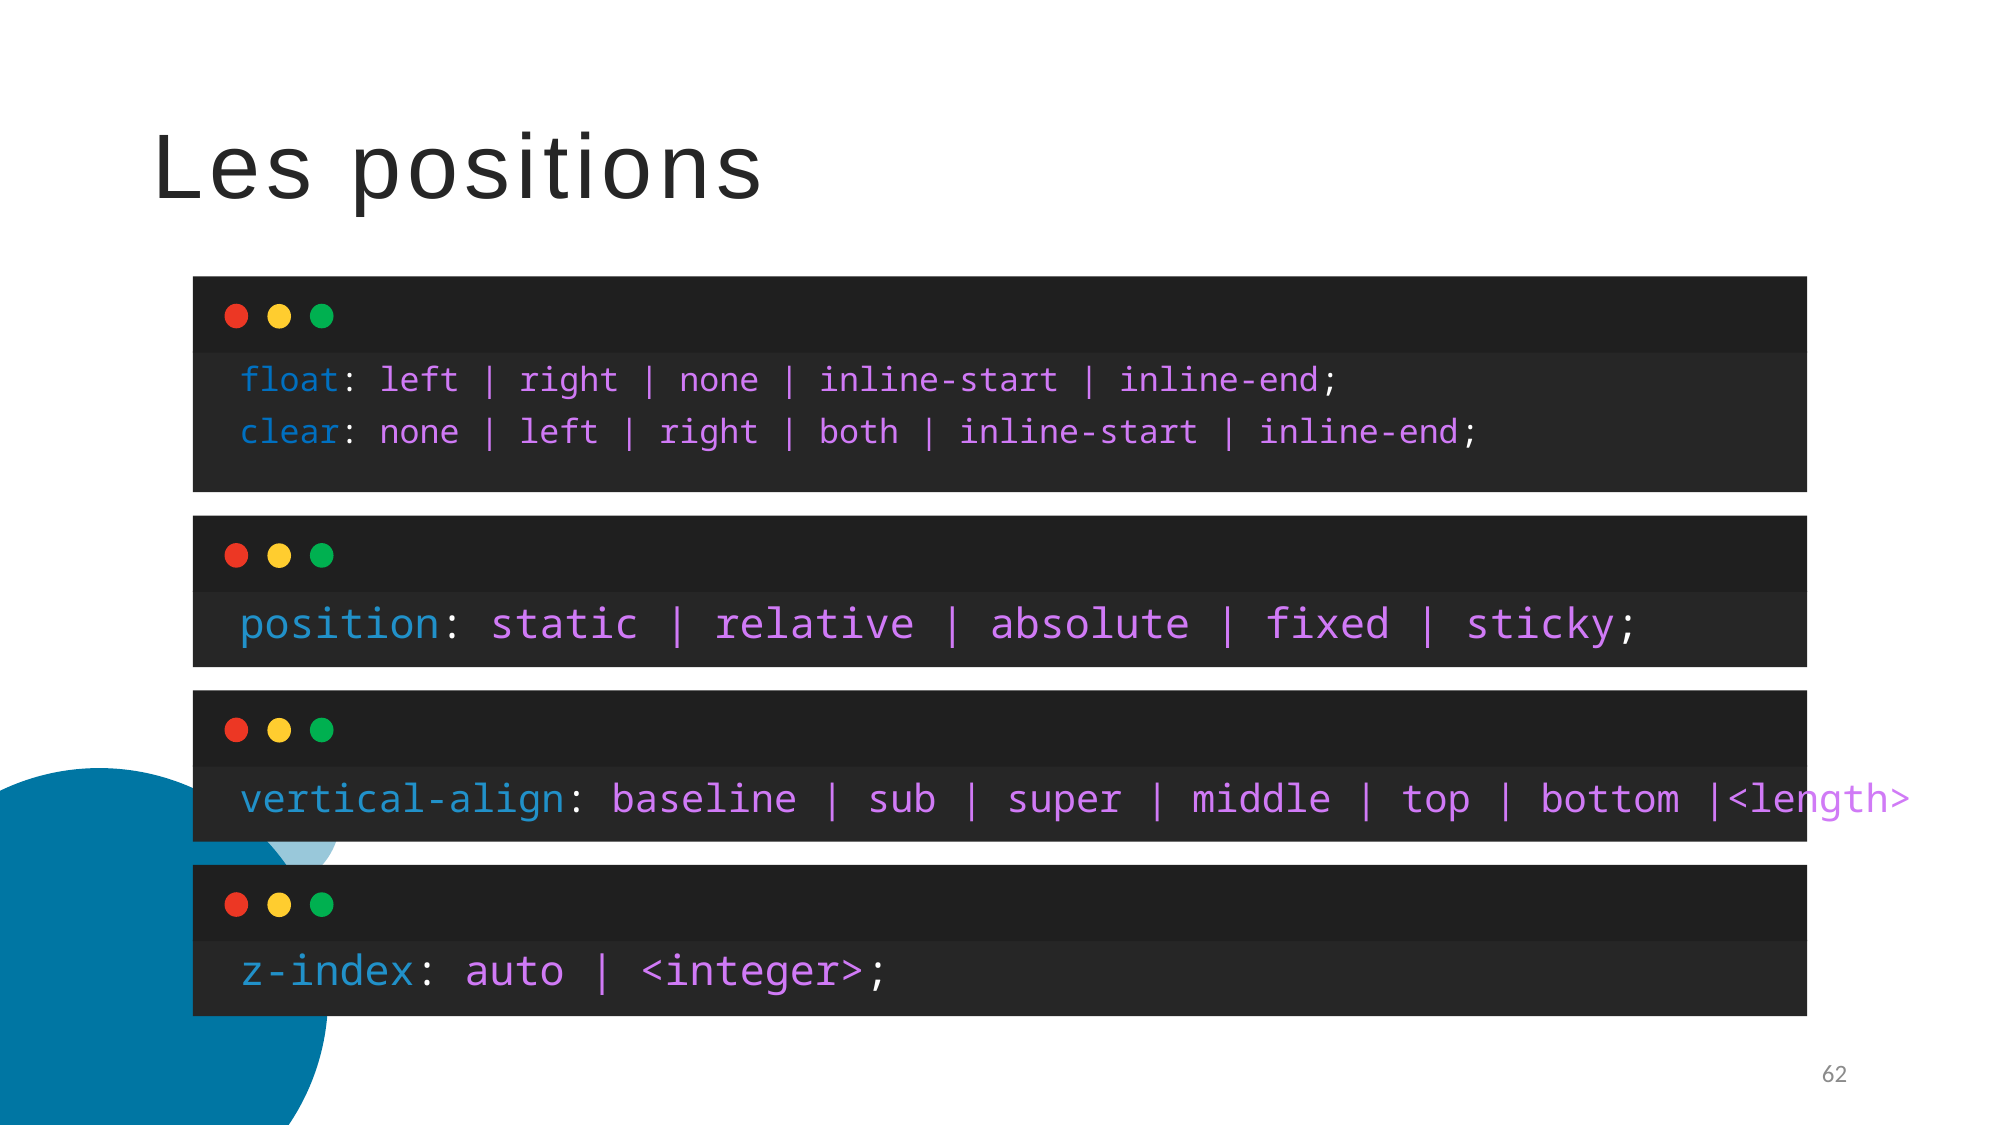

# Les positions

float: left | right | none | inline-start | inline-end;
clear: none | left | right | both | inline-start | inline-end;

position: static | relative | absolute | fixed | sticky;

vertical-align: baseline | sub | super | middle | top | bottom |<length>;

z-index: auto | <integer>;
62